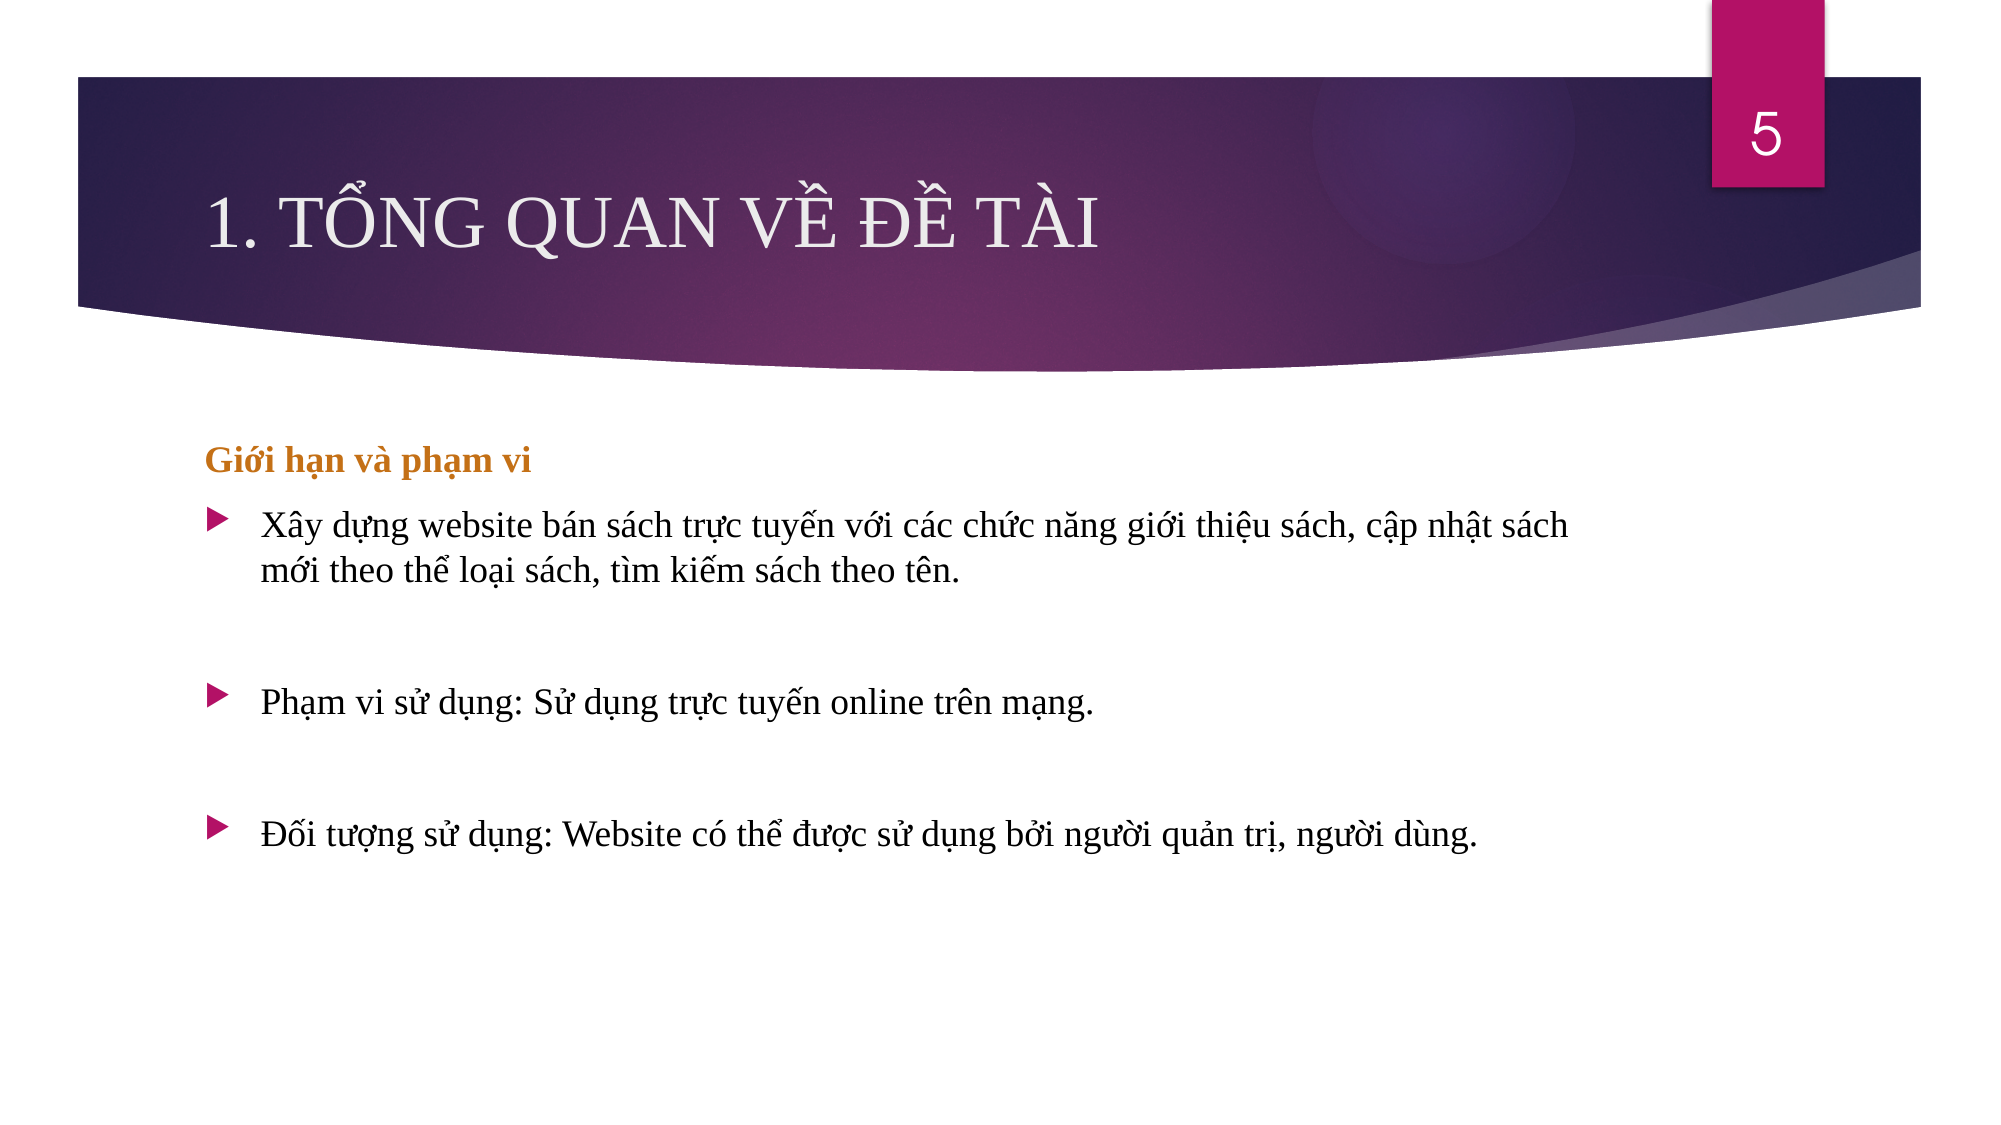

5
# 1. TỔNG QUAN VỀ ĐỀ TÀI
Giới hạn và phạm vi
Xây dựng website bán sách trực tuyến với các chức năng giới thiệu sách, cập nhật sách mới theo thể loại sách, tìm kiếm sách theo tên.

Phạm vi sử dụng: Sử dụng trực tuyến online trên mạng.

Đối tượng sử dụng: Website có thể được sử dụng bởi người quản trị, người dùng.